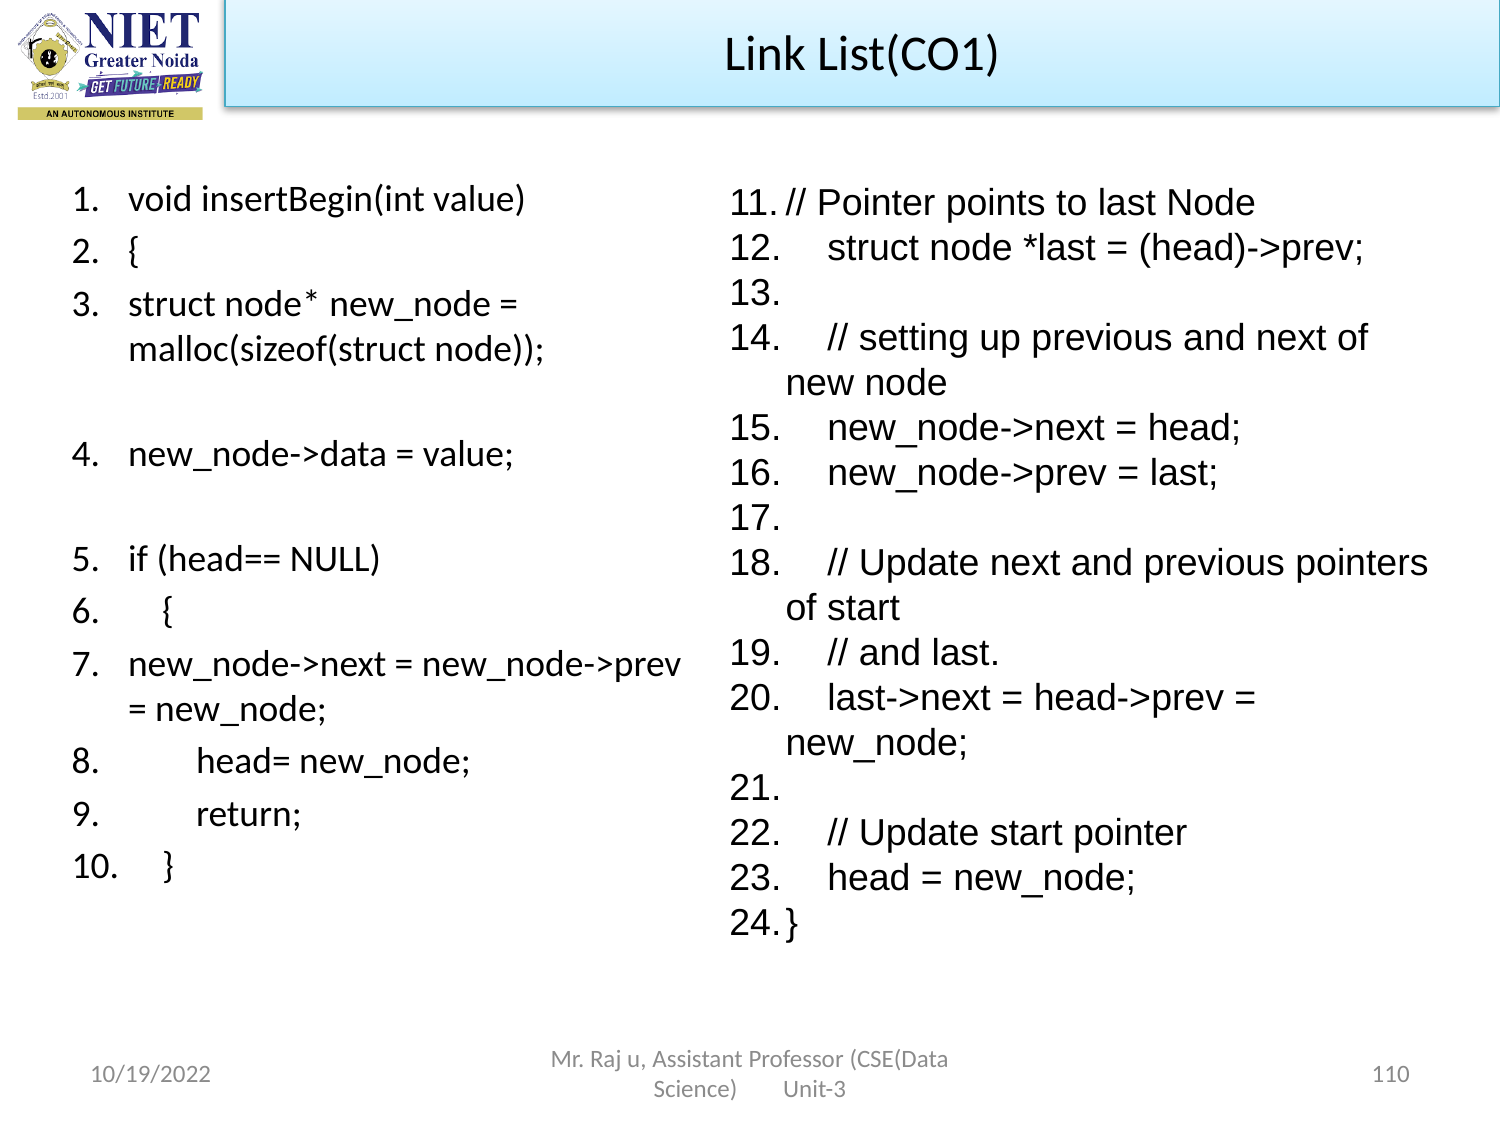

Link List(CO1)
void insertBegin(int value)
{
struct node* new_node = malloc(sizeof(struct node));

new_node->data = value;

if (head== NULL)
    {
new_node->next = new_node->prev = new_node;
        head= new_node;
        return;
    }

// Pointer points to last Node
    struct node *last = (head)->prev;

    // setting up previous and next of new node
    new_node->next = head;
    new_node->prev = last;

    // Update next and previous pointers of start
    // and last.
    last->next = head->prev = new_node;

    // Update start pointer
    head = new_node;
}
10/19/2022
Mr. Raj u, Assistant Professor (CSE(Data Science)        Unit-3
110